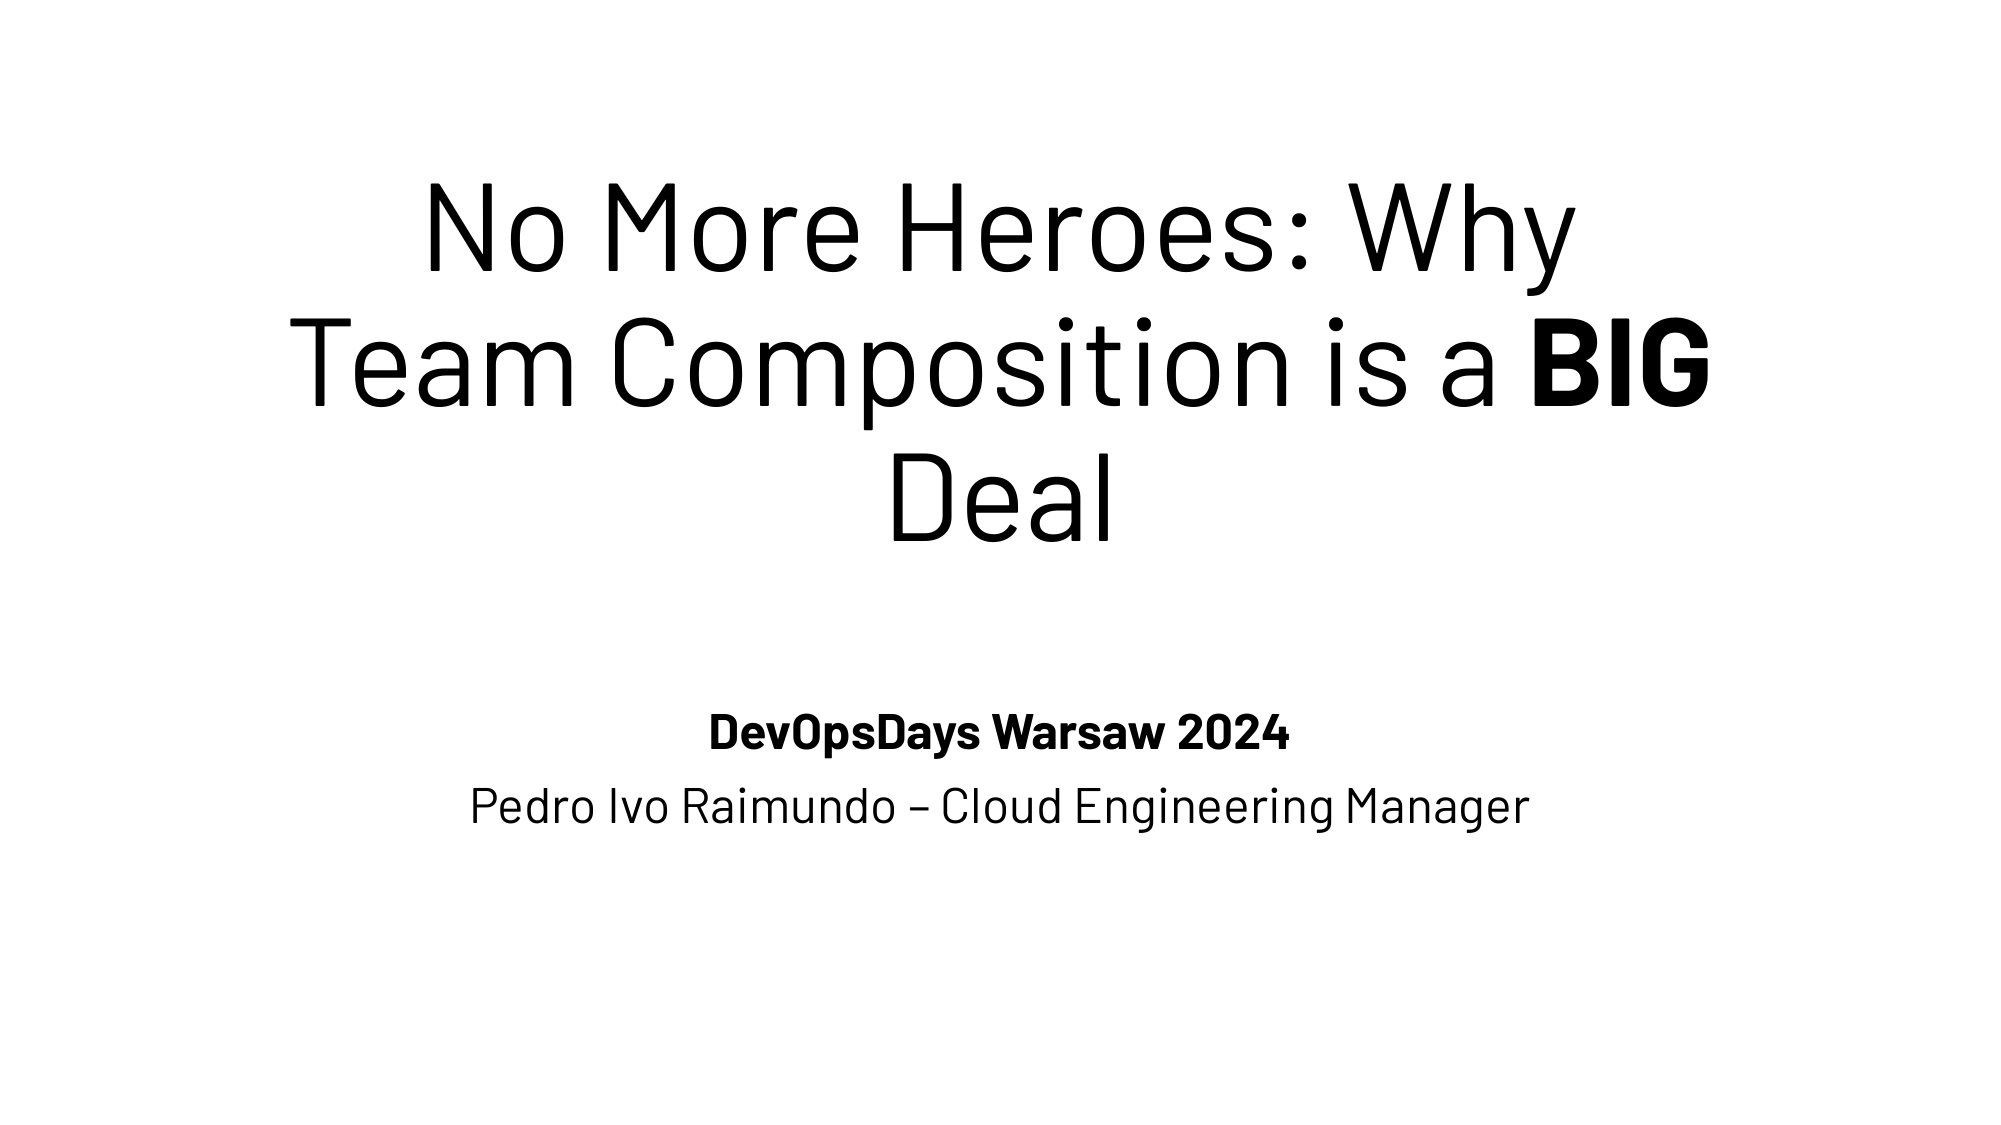

# No More Heroes: Why Team Composition is a BIG Deal
DevOpsDays Warsaw 2024
Pedro Ivo Raimundo – Cloud Engineering Manager